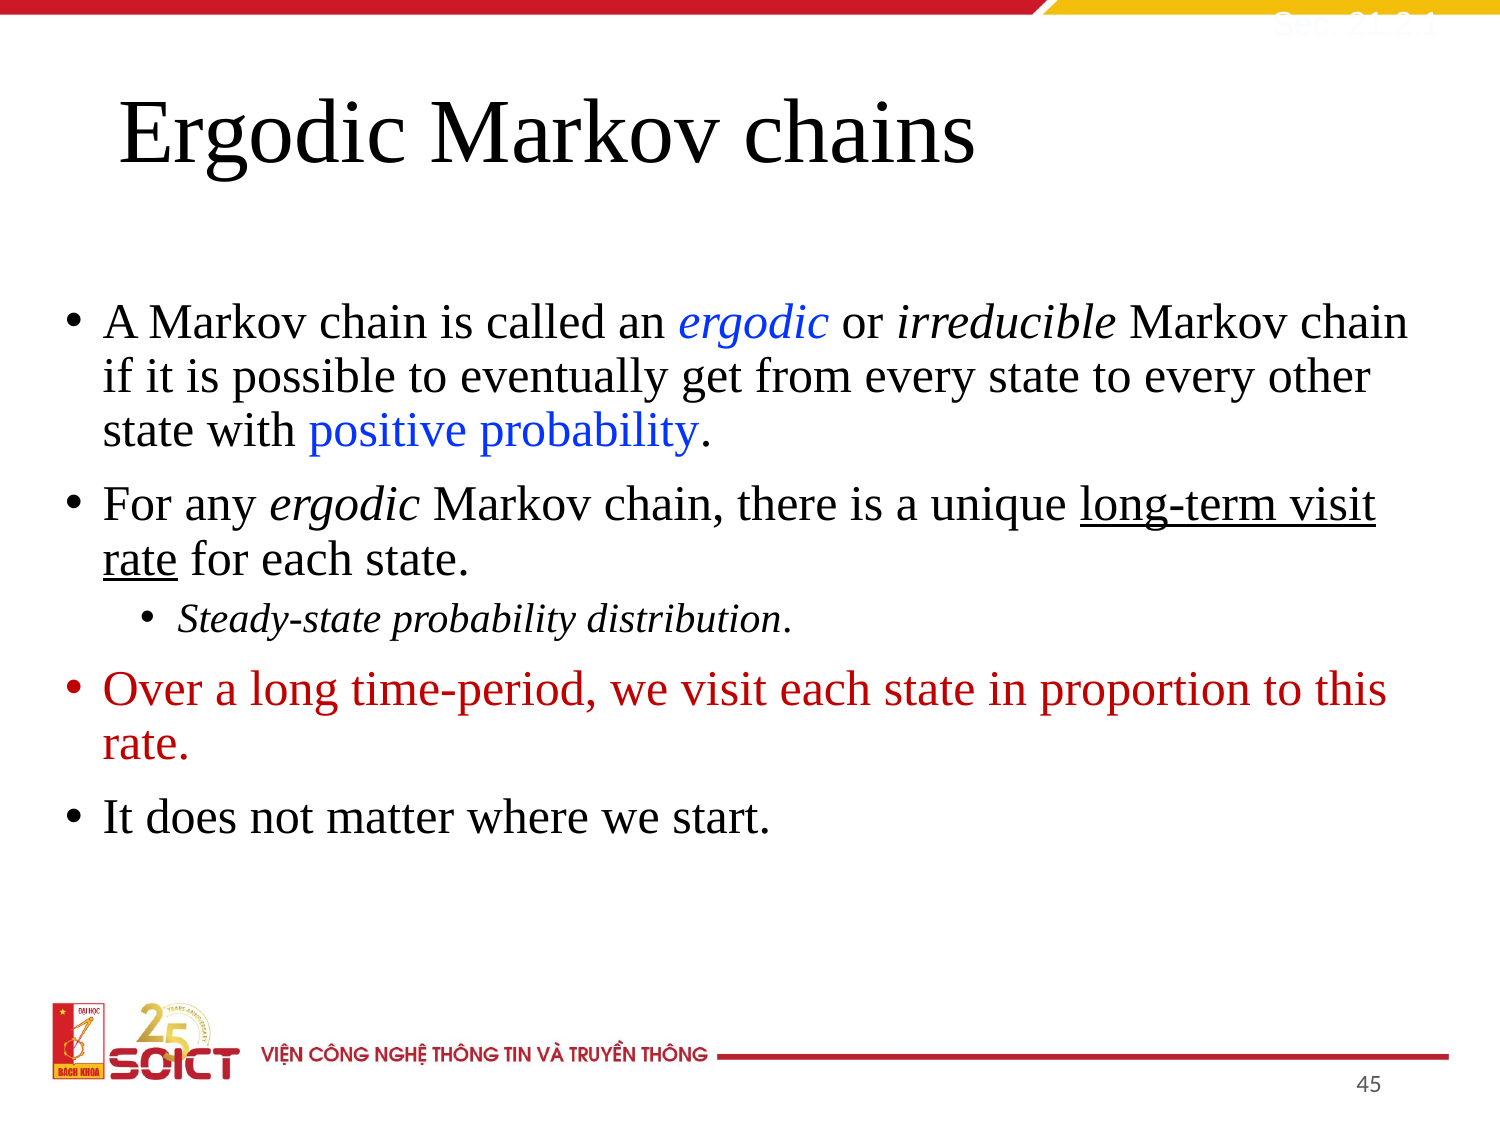

Sec. 21.2.1
# Ergodic Markov chains
A Markov chain is called an ergodic or irreducible Markov chain if it is possible to eventually get from every state to every other state with positive probability.
For any ergodic Markov chain, there is a unique long-term visit rate for each state.
Steady-state probability distribution.
Over a long time-period, we visit each state in proportion to this rate.
It does not matter where we start.
45